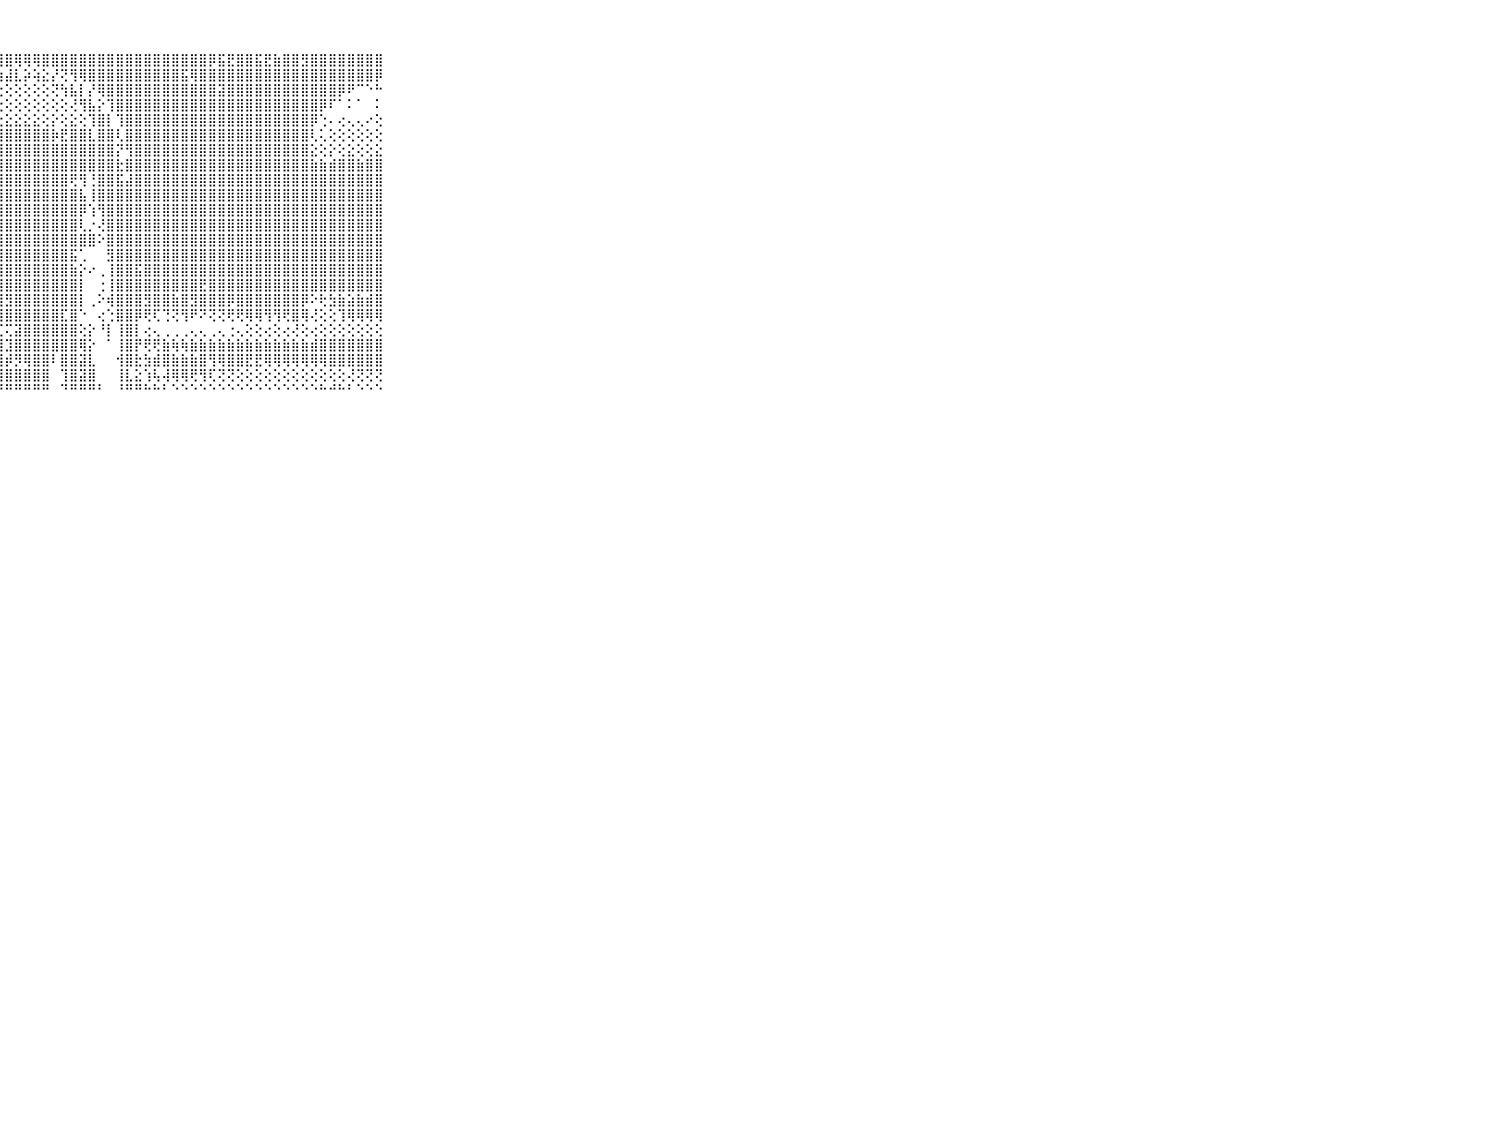

⠀⠀⠀⠀⠀⠀⠀⠀⠀⠀⠀⣸⣿⣿⣿⣿⣿⣿⣿⣿⣿⣿⣿⣿⣿⣿⣿⣿⣿⢿⢿⢿⣿⣿⣿⣿⣿⣿⣿⣿⣿⣿⣿⣿⣿⣿⣿⣿⣿⣿⡿⣯⣟⣿⣿⣯⣟⣷⣿⣿⣻⣿⣿⣿⣿⣿⣿⣿⣿⠀⠀⠀⠀⠀⠀⠀⠀⠀⠀⠀⠀
⠀⠀⠀⠀⠀⠀⠀⠀⠀⠀⠀⣿⣿⣿⣿⣿⣿⣿⣿⣿⣿⣿⣿⣿⣿⣯⣿⣵⣼⣇⡵⢵⣕⡜⢝⢻⢿⣿⣿⣿⣿⣿⣿⣿⣿⣿⣿⣯⢿⣿⣿⣿⣿⣿⣿⣿⣿⣿⣿⣿⣿⣿⣿⣿⣿⣿⣿⣿⡿⠀⠀⠀⠀⠀⠀⠀⠀⠀⠀⠀⠀
⠀⠀⠀⠀⠀⠀⠀⠀⠀⠀⠀⣿⣿⣿⣿⣿⣿⣿⣿⣿⣿⡿⢏⢕⢕⢕⢕⢕⢕⢕⢕⢕⢕⢝⢳⣧⡇⡜⢿⣿⣿⣿⣿⣿⣿⣿⣿⣿⣿⣿⣿⣽⣿⣿⣿⣿⣿⣿⣿⣿⣿⣿⣿⣿⡿⠟⠉⠑⠓⠀⠀⠀⠀⠀⠀⠀⠀⠀⠀⠀⠀
⠀⠀⠀⠀⠀⠀⠀⠀⠀⠀⠀⣿⣿⣿⣿⣿⣿⣿⣿⣿⣏⢕⢕⢕⡕⢕⢕⢕⢕⢕⢕⢕⢕⢕⢕⢜⢻⣧⡕⢹⣿⣿⣿⣿⣿⣿⣿⣿⣿⣿⣿⣿⣿⣿⣿⣿⣿⣿⣿⣿⣿⣿⡿⠏⠁⠅⠁⠀⠅⠀⠀⠀⠀⠀⠀⠀⠀⠀⠀⠀⠀
⠀⠀⠀⠀⠀⠀⠀⠀⠀⠀⠀⣿⣿⣿⣿⣿⣿⣿⣿⣿⣿⣿⣿⣿⣾⣵⣵⣕⣕⣕⣕⣕⢕⡕⢕⣕⢕⢹⣿⡇⢹⣿⣿⣿⣿⣿⣿⣿⣿⣿⣿⣿⣿⣿⣿⣿⣿⣿⣿⣿⣿⡿⢑⠄⢔⢄⢄⠔⢕⠀⠀⠀⠀⠀⠀⠀⠀⠀⠀⠀⠀
⠀⠀⠀⠀⠀⠀⠀⠀⠀⠀⠀⣿⣿⣿⣿⣿⣿⣿⣿⣿⣿⣿⣿⣿⣿⣿⣿⣿⣿⣿⣿⣿⣿⡷⣟⣿⣿⣇⣿⣿⢇⣿⣿⣿⣿⣿⣿⣿⣿⣿⣿⣿⣿⣿⣿⣿⣿⣿⣿⣿⣿⢇⢅⢕⢕⢕⢕⢕⢕⠀⠀⠀⠀⠀⠀⠀⠀⠀⠀⠀⠀
⠀⠀⠀⠀⠀⠀⠀⠀⠀⠀⠀⣿⣿⣿⣿⣿⣿⣿⣿⣿⣿⣿⣿⣿⣿⣿⣿⣿⣿⣿⣿⣿⣿⣿⣿⣿⣿⣿⣿⣿⡝⢻⣿⣿⣿⣿⣿⣿⣿⣿⣿⣿⣿⣿⣿⣿⣿⣿⣿⣿⣿⣕⢕⡕⢕⣕⢕⢕⣕⠀⠀⠀⠀⠀⠀⠀⠀⠀⠀⠀⠀
⠀⠀⠀⠀⠀⠀⠀⠀⠀⠀⠀⣿⣻⡾⣿⣿⣿⣿⣿⣿⣿⣿⣿⣿⣿⣿⣿⣿⣿⣿⣿⣿⣿⣿⣿⣿⣿⣿⣿⣿⣗⣿⣿⣿⣿⣿⣿⣿⣿⣿⣿⣿⣿⣿⣿⣿⣿⣿⣿⣿⣿⣷⣷⣾⣿⣿⣷⣿⣿⠀⠀⠀⠀⠀⠀⠀⠀⠀⠀⠀⠀
⠀⠀⠀⠀⠀⠀⠀⠀⠀⠀⠀⣟⣟⣾⣟⣿⣿⣿⣿⣿⣿⣿⣿⣿⣿⣿⣿⣿⣿⣿⣿⣿⣿⣿⣿⢟⢻⢘⣿⣿⣯⣼⣿⣿⣿⣿⣿⣿⣿⣿⣿⣿⣿⣿⣿⣿⣿⣿⣿⣿⣿⣿⣿⣿⣿⣿⣿⣿⣿⠀⠀⠀⠀⠀⠀⠀⠀⠀⠀⠀⠀
⠀⠀⠀⠀⠀⠀⠀⠀⠀⠀⠀⣿⣟⣿⣿⣿⣿⣿⣿⣿⣿⣿⣿⣿⣿⣿⣿⣿⣿⣿⣿⣿⣿⣿⣿⣿⣧⢸⣿⣿⣿⣿⣿⣿⣿⣿⣿⣿⣿⣿⣿⣿⣿⣿⣿⣿⣿⣿⣿⣿⣿⣿⣿⣿⣿⣿⣿⣿⣿⠀⠀⠀⠀⠀⠀⠀⠀⠀⠀⠀⠀
⠀⠀⠀⠀⠀⠀⠀⠀⠀⠀⠀⣿⣽⣿⣿⣿⣏⣽⣿⣿⣿⣿⣿⣿⣿⣿⣿⣿⣿⣿⣿⣿⣿⣿⣿⣿⡿⢱⢻⣿⣿⣿⣿⣿⣿⣿⣿⣿⣿⣿⣿⣿⣿⣿⣿⣿⣿⣿⣿⣿⣿⣿⣿⣿⣿⣿⣿⣿⣿⠀⠀⠀⠀⠀⠀⠀⠀⠀⠀⠀⠀
⠀⠀⠀⠀⠀⠀⠀⠀⠀⠀⠀⣽⣿⣿⣿⣿⡿⣿⣿⣿⣿⣿⣿⣿⣿⣿⣿⣿⣿⣿⣿⣿⣿⣿⣿⣿⢇⡐⢜⣿⣿⣿⣿⣿⣿⣿⣿⣿⣿⣿⣿⣿⣿⣿⣿⣿⣿⣿⣿⣿⣿⣿⣿⣿⣿⣿⣿⣿⣿⠀⠀⠀⠀⠀⠀⠀⠀⠀⠀⠀⠀
⠀⠀⠀⠀⠀⠀⠀⠀⠀⠀⠀⣿⣿⡿⢵⢽⢿⢽⣿⣿⣿⣿⣿⣿⣿⣿⣿⣿⣿⣿⣿⣿⣿⣿⣿⣿⣿⣿⠕⣿⣿⣿⣿⣿⣿⣿⣿⣿⣿⣿⣿⣿⣿⣿⣿⣿⣿⣿⣿⣿⣿⣿⣿⣿⣿⣿⣿⣿⣿⠀⠀⠀⠀⠀⠀⠀⠀⠀⠀⠀⠀
⠀⠀⠀⠀⠀⠀⠀⠀⠀⠀⠀⣷⣿⣽⣮⢽⣿⣿⣿⣿⣿⣿⣿⣿⣿⣿⣿⣿⣿⣿⣿⣿⣿⣿⣿⣯⢁⠀⠀⣻⣿⣿⣿⣿⣿⣿⣿⣿⣿⣿⣿⣿⣿⣿⣿⣿⣿⣿⣿⣿⣿⣿⣿⣿⣿⣿⣿⣿⣿⠀⠀⠀⠀⠀⠀⠀⠀⠀⠀⠀⠀
⠀⠀⠀⠀⠀⠀⠀⠀⠀⠀⠀⣿⣿⣿⣿⣿⣿⣿⣿⣿⣿⣿⣿⣿⣿⣿⣿⣿⣿⣿⣿⣿⣿⣿⣿⣷⡕⠔⢀⢸⣿⣿⣯⣿⣿⣿⣿⣿⣿⣿⣿⣿⣿⣿⣿⣿⣿⣿⣿⣿⣿⣿⣿⣿⣿⣿⣿⣿⣿⠀⠀⠀⠀⠀⠀⠀⠀⠀⠀⠀⠀
⠀⠀⠀⠀⠀⠀⠀⠀⠀⠀⠀⣿⣿⣿⣿⣿⣿⣿⣿⣿⣿⣿⣿⣿⣿⣿⣿⣿⣿⣿⣿⣿⣿⣿⣿⣿⡇⠀⢐⢸⣿⣿⣿⣿⣿⣿⣿⣿⣿⣟⣿⣿⣿⣿⣿⣿⣿⣿⣿⣿⣿⣿⣿⣿⣿⣿⣿⣿⣿⠀⠀⠀⠀⠀⠀⠀⠀⠀⠀⠀⠀
⠀⠀⠀⠀⠀⠀⠀⠀⠀⠀⠀⣿⣿⣿⣿⣿⣿⣿⣿⣽⣽⣿⣽⣫⣟⣟⣟⣻⣻⣿⣿⣿⣿⣿⣿⣿⡇⢀⠕⢾⣿⣿⣿⣻⣿⣿⣷⣿⣻⣿⣿⣿⡿⣿⣿⣿⣿⣿⣿⣿⡿⠕⢗⣳⣷⣵⣷⣾⣿⠀⠀⠀⠀⠀⠀⠀⠀⠀⠀⠀⠀
⠀⠀⠀⠀⠀⠀⠀⠀⠀⠀⠀⣿⣿⣿⣿⣿⣿⣿⣿⣿⣿⣿⣿⣿⣿⣿⣿⣿⣿⣿⣿⣿⣿⣿⣏⣿⠑⠀⢔⢑⣿⣿⡿⢟⢏⢙⢝⢻⠟⠝⢝⢝⢟⢟⢿⢿⢻⢻⢟⣿⢿⢜⢕⢕⢹⢿⢿⢿⢿⠀⠀⠀⠀⠀⠀⠀⠀⠀⠀⠀⠀
⠀⠀⠀⠀⠀⠀⠀⠀⠀⠀⠀⢟⢟⢟⢛⢏⢝⢝⢝⢏⢝⢝⢝⢍⢍⢝⣍⣍⢍⣽⣿⣿⣿⣿⣿⣿⢕⡕⠘⡇⢸⣿⡇⢔⢄⢀⢀⢀⢄⢄⢀⢄⢐⢄⢕⢕⢔⢕⢔⢜⢕⢔⢕⢕⢕⢕⢕⢕⢕⠀⠀⠀⠀⠀⠀⠀⠀⠀⠀⠀⠀
⠀⠀⠀⠀⠀⠀⠀⠀⠀⠀⠀⢕⢕⢕⢕⢕⢕⢕⢕⢕⢕⢕⣕⡱⣞⣟⣻⣿⣹⣿⣿⣿⣿⣿⣿⣿⢿⡕⠀⠁⢸⣿⡟⢟⢟⣷⢷⢷⣷⣷⣷⣷⣷⣷⣷⣷⣷⣷⣷⣷⣷⣾⣿⣿⣿⣿⣿⣿⣿⠀⠀⠀⠀⠀⠀⠀⠀⠀⠀⠀⠀
⠀⠀⠀⠀⠀⠀⠀⠀⠀⠀⠀⢗⢾⣿⣿⣿⣷⣷⣷⣿⣿⣿⣿⣿⣿⣿⣿⣿⡾⡻⢿⣿⣿⠇⣿⣿⣽⣇⠀⠀⢺⣿⣗⣳⣾⣿⣷⣷⣷⣿⢻⢿⣿⣿⣟⣟⢿⢿⢿⢿⢿⢿⢿⣿⣿⣿⣿⣿⣿⠀⠀⠀⠀⠀⠀⠀⠀⠀⠀⠀⠀
⠀⠀⠀⠀⠀⠀⠀⠀⠀⠀⠀⢑⠕⢕⢕⢕⢝⢟⢻⣿⣿⣿⣿⣿⣿⣿⣿⣿⣿⣿⣿⣿⣿⠀⢹⣿⣽⣿⠀⠀⢸⣇⣕⢱⢧⢼⢿⢿⢟⢻⢏⢝⢝⢕⢕⢕⢕⢕⢕⢕⢕⢕⢕⢕⢕⢜⢝⢝⢝⠀⠀⠀⠀⠀⠀⠀⠀⠀⠀⠀⠀
⠀⠀⠀⠀⠀⠀⠀⠀⠀⠀⠀⠑⠑⠑⠃⠑⠑⠑⠘⠛⠙⠙⠋⠋⠛⠛⠛⠛⠛⠛⠛⠛⠛⠀⠙⠛⠛⠛⠃⠀⠘⠛⠛⠓⠓⠃⠑⠑⠑⠑⠑⠑⠑⠑⠑⠑⠑⠑⠑⠑⠑⠑⠓⠚⠓⠃⠑⠑⠑⠀⠀⠀⠀⠀⠀⠀⠀⠀⠀⠀⠀